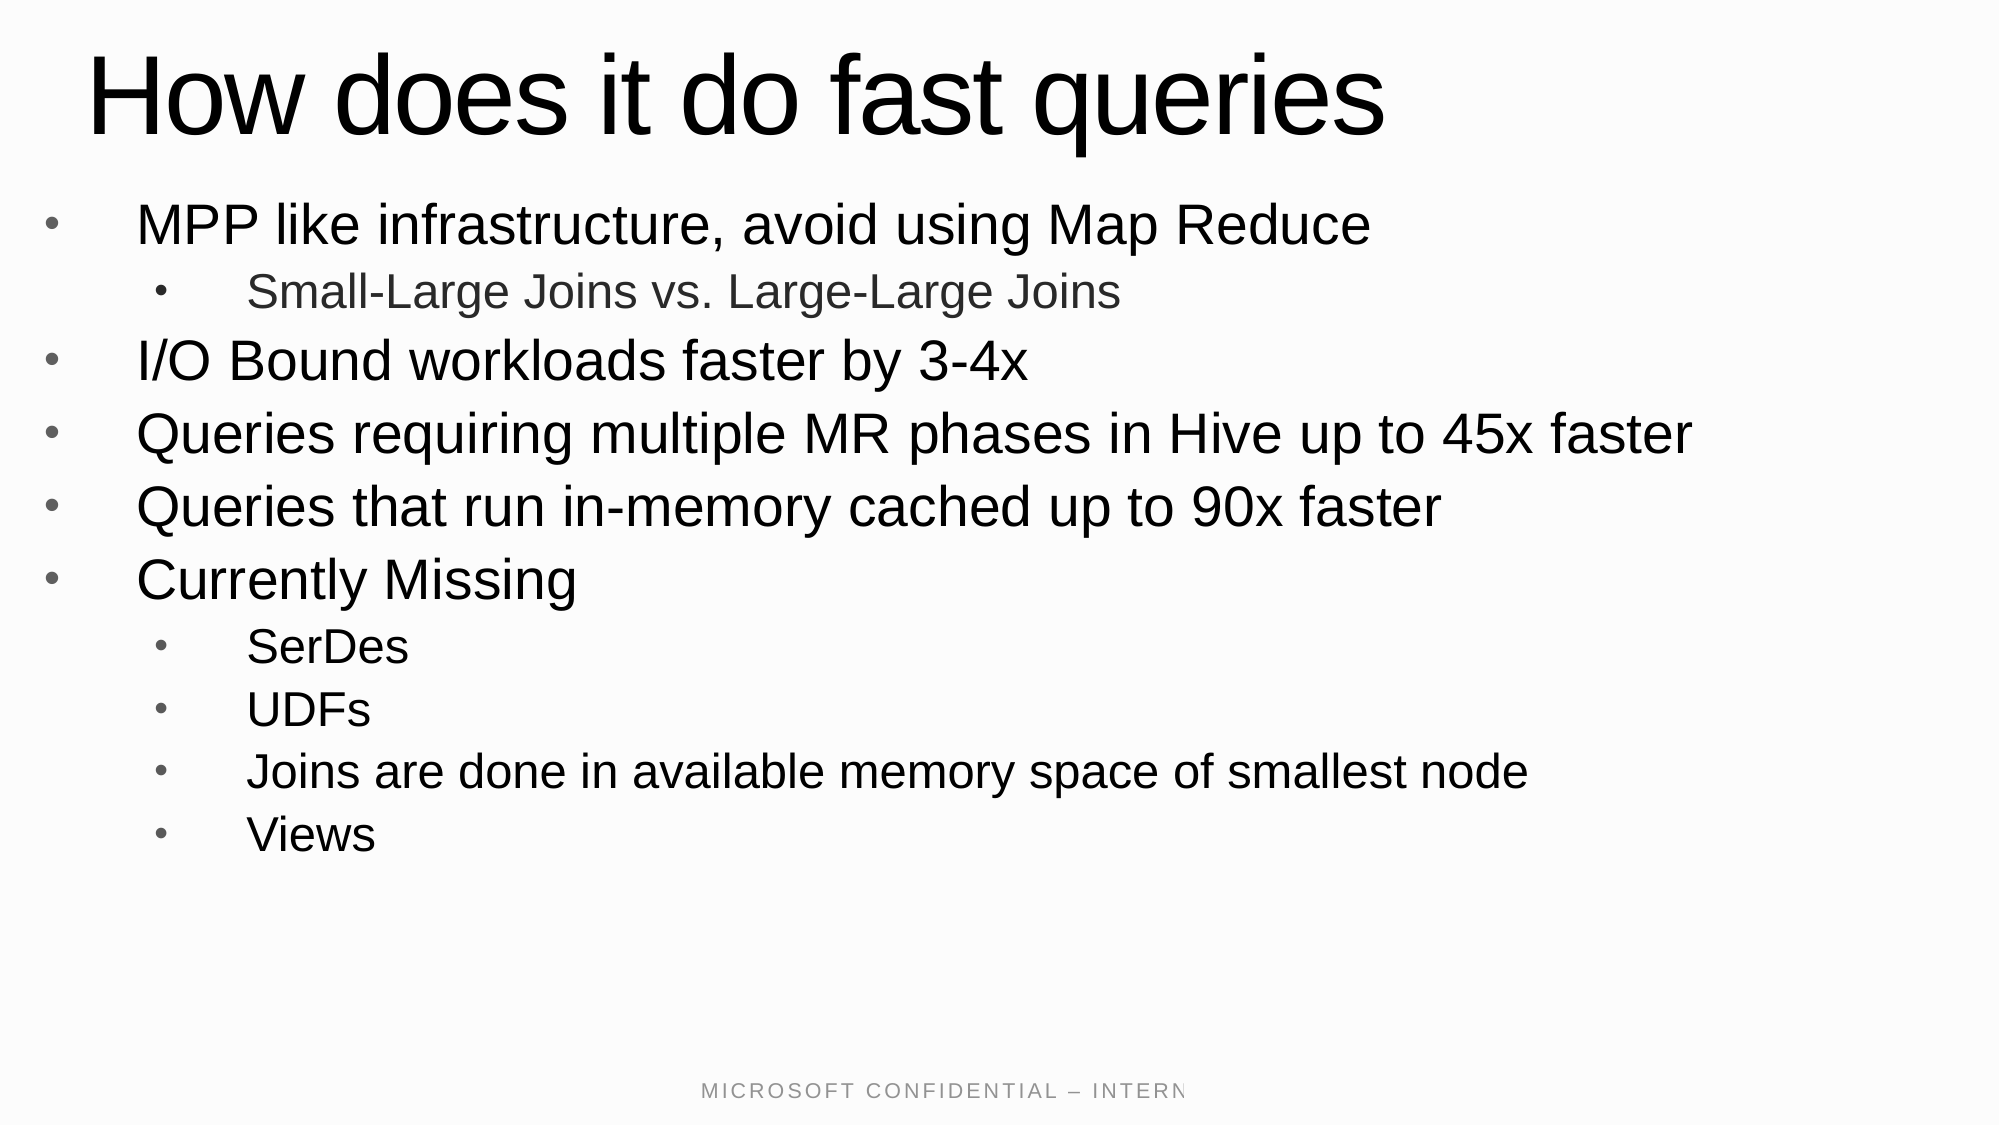

# How does it do fast queries
MPP like infrastructure, avoid using Map Reduce
Small-Large Joins vs. Large-Large Joins
I/O Bound workloads faster by 3-4x
Queries requiring multiple MR phases in Hive up to 45x faster
Queries that run in-memory cached up to 90x faster
Currently Missing
SerDes
UDFs
Joins are done in available memory space of smallest node
Views